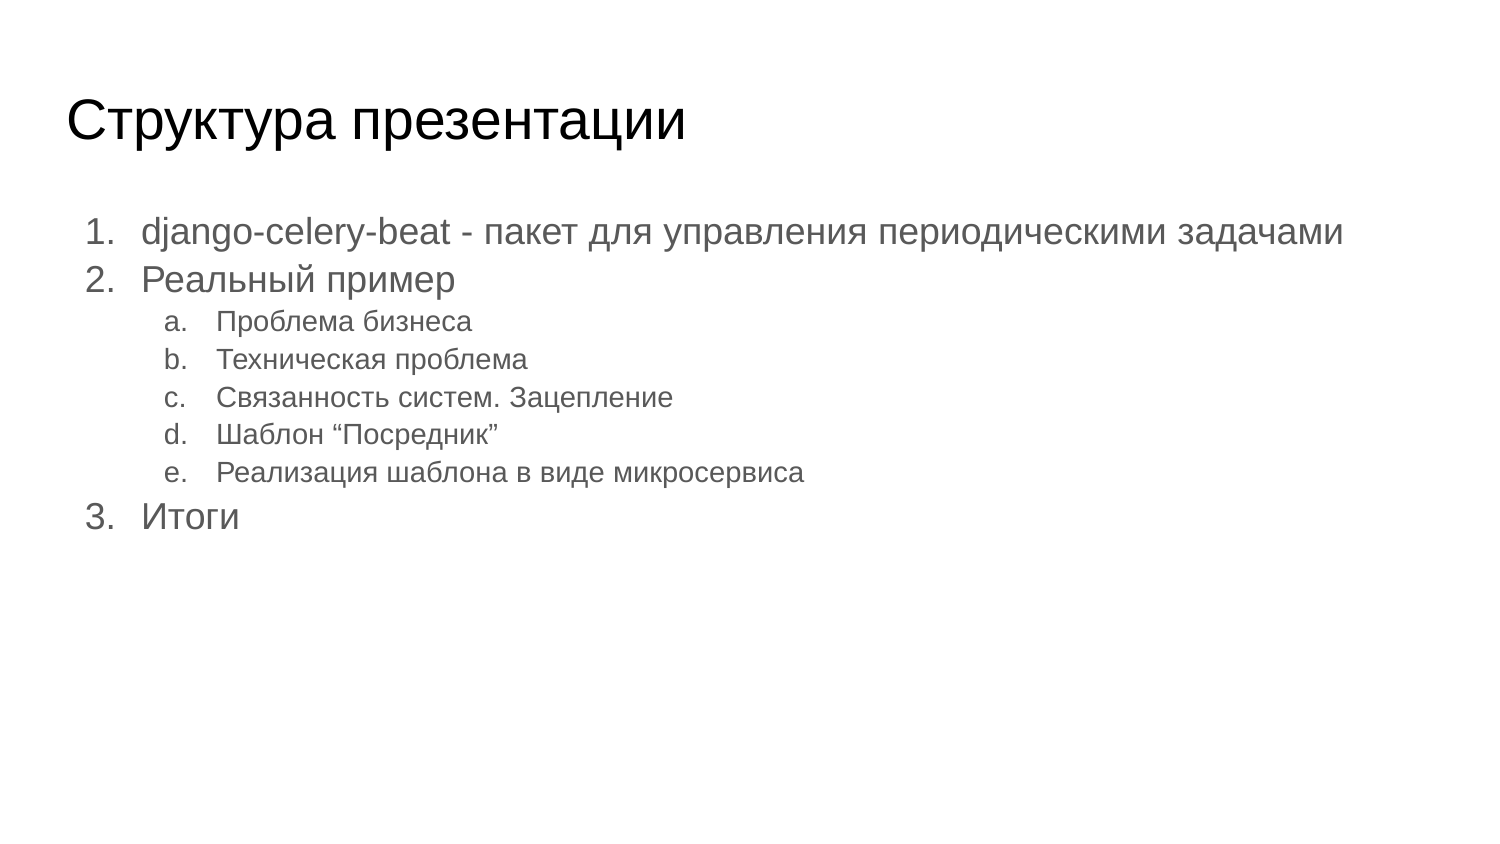

# Структура презентации
django-celery-beat - пакет для управления периодическими задачами
Реальный пример
Проблема бизнеса
Техническая проблема
Связанность систем. Зацепление
Шаблон “Посредник”
Реализация шаблона в виде микросервиса
Итоги